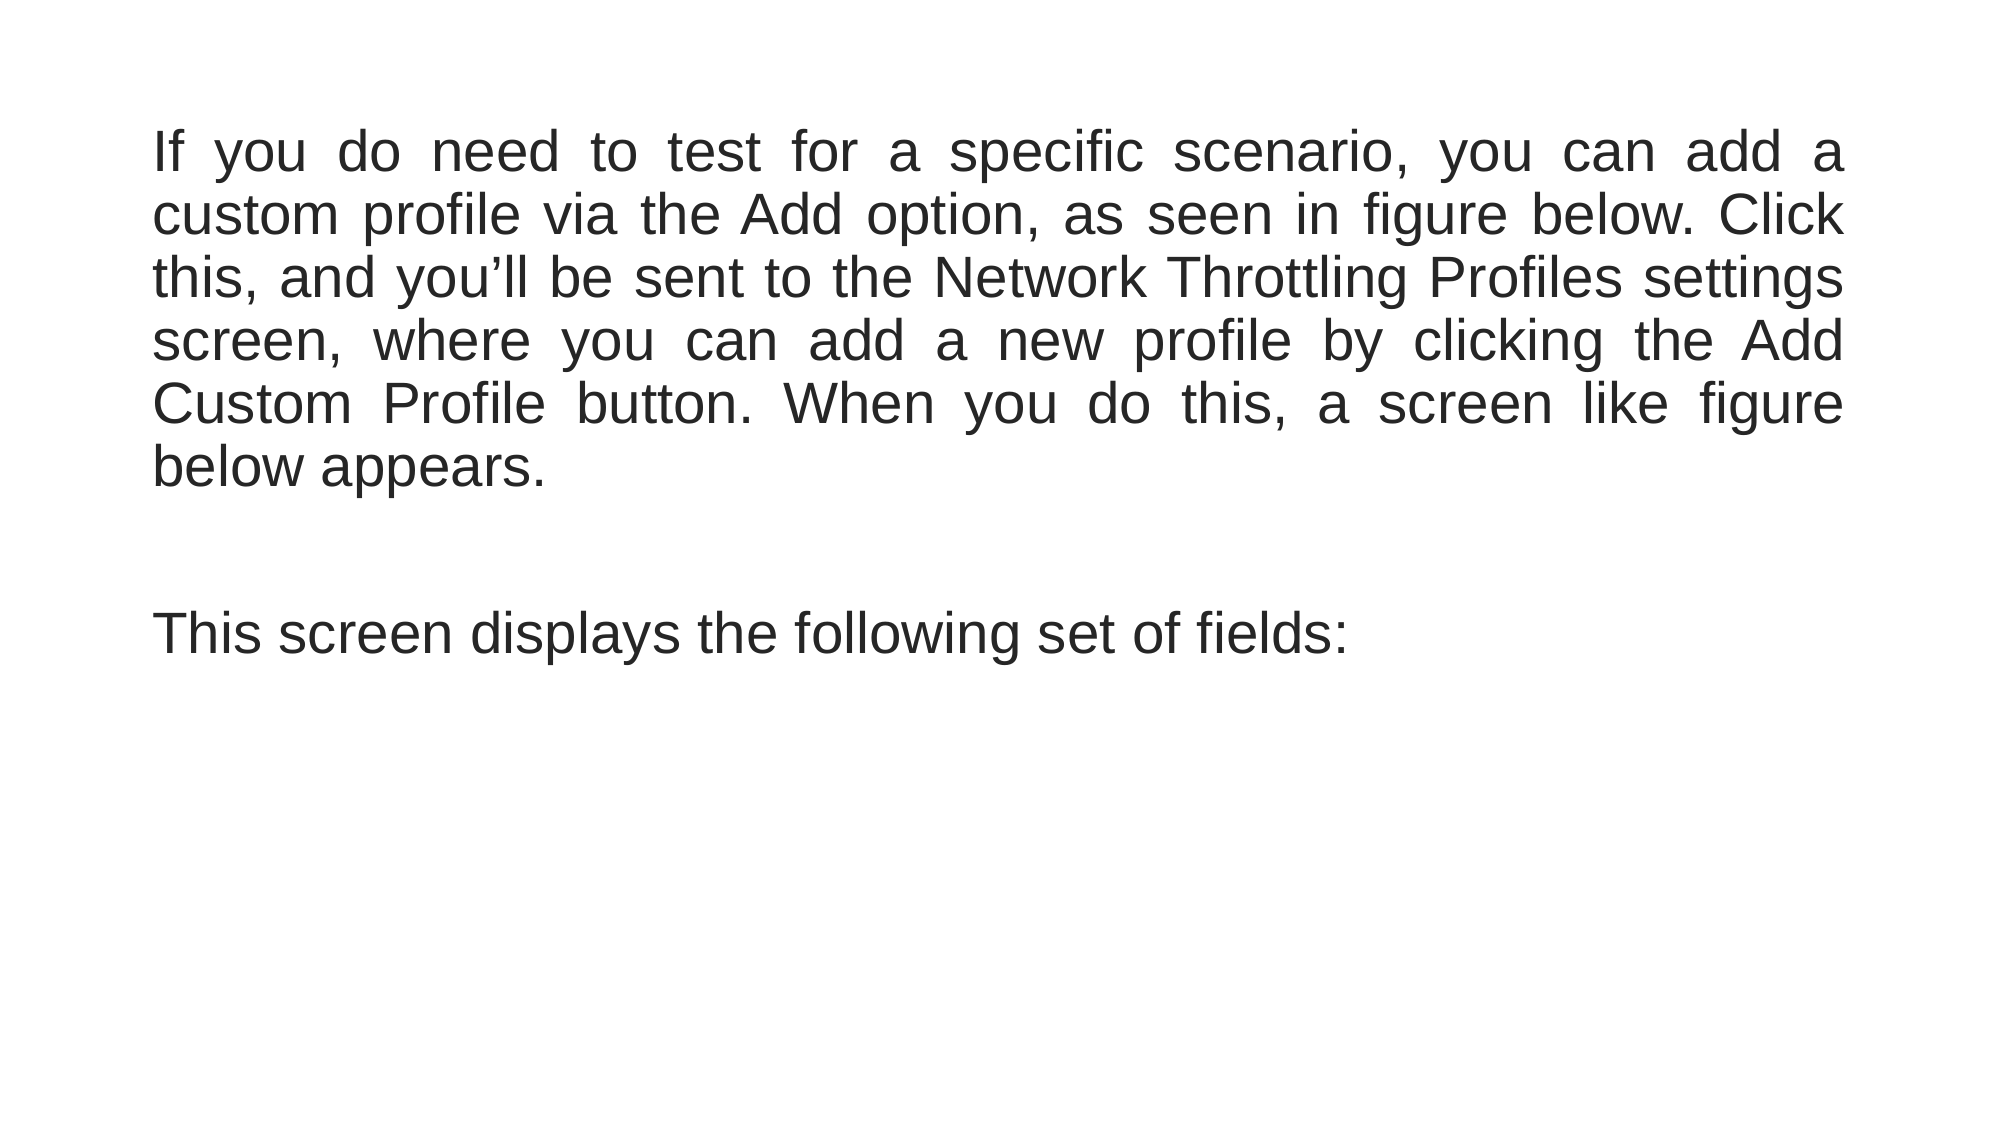

If you do need to test for a specific scenario, you can add a custom profile via the Add option, as seen in figure below. Click this, and you’ll be sent to the Network Throttling Profiles settings screen, where you can add a new profile by clicking the Add Custom Profile button. When you do this, a screen like figure below appears.

This screen displays the following set of fields: